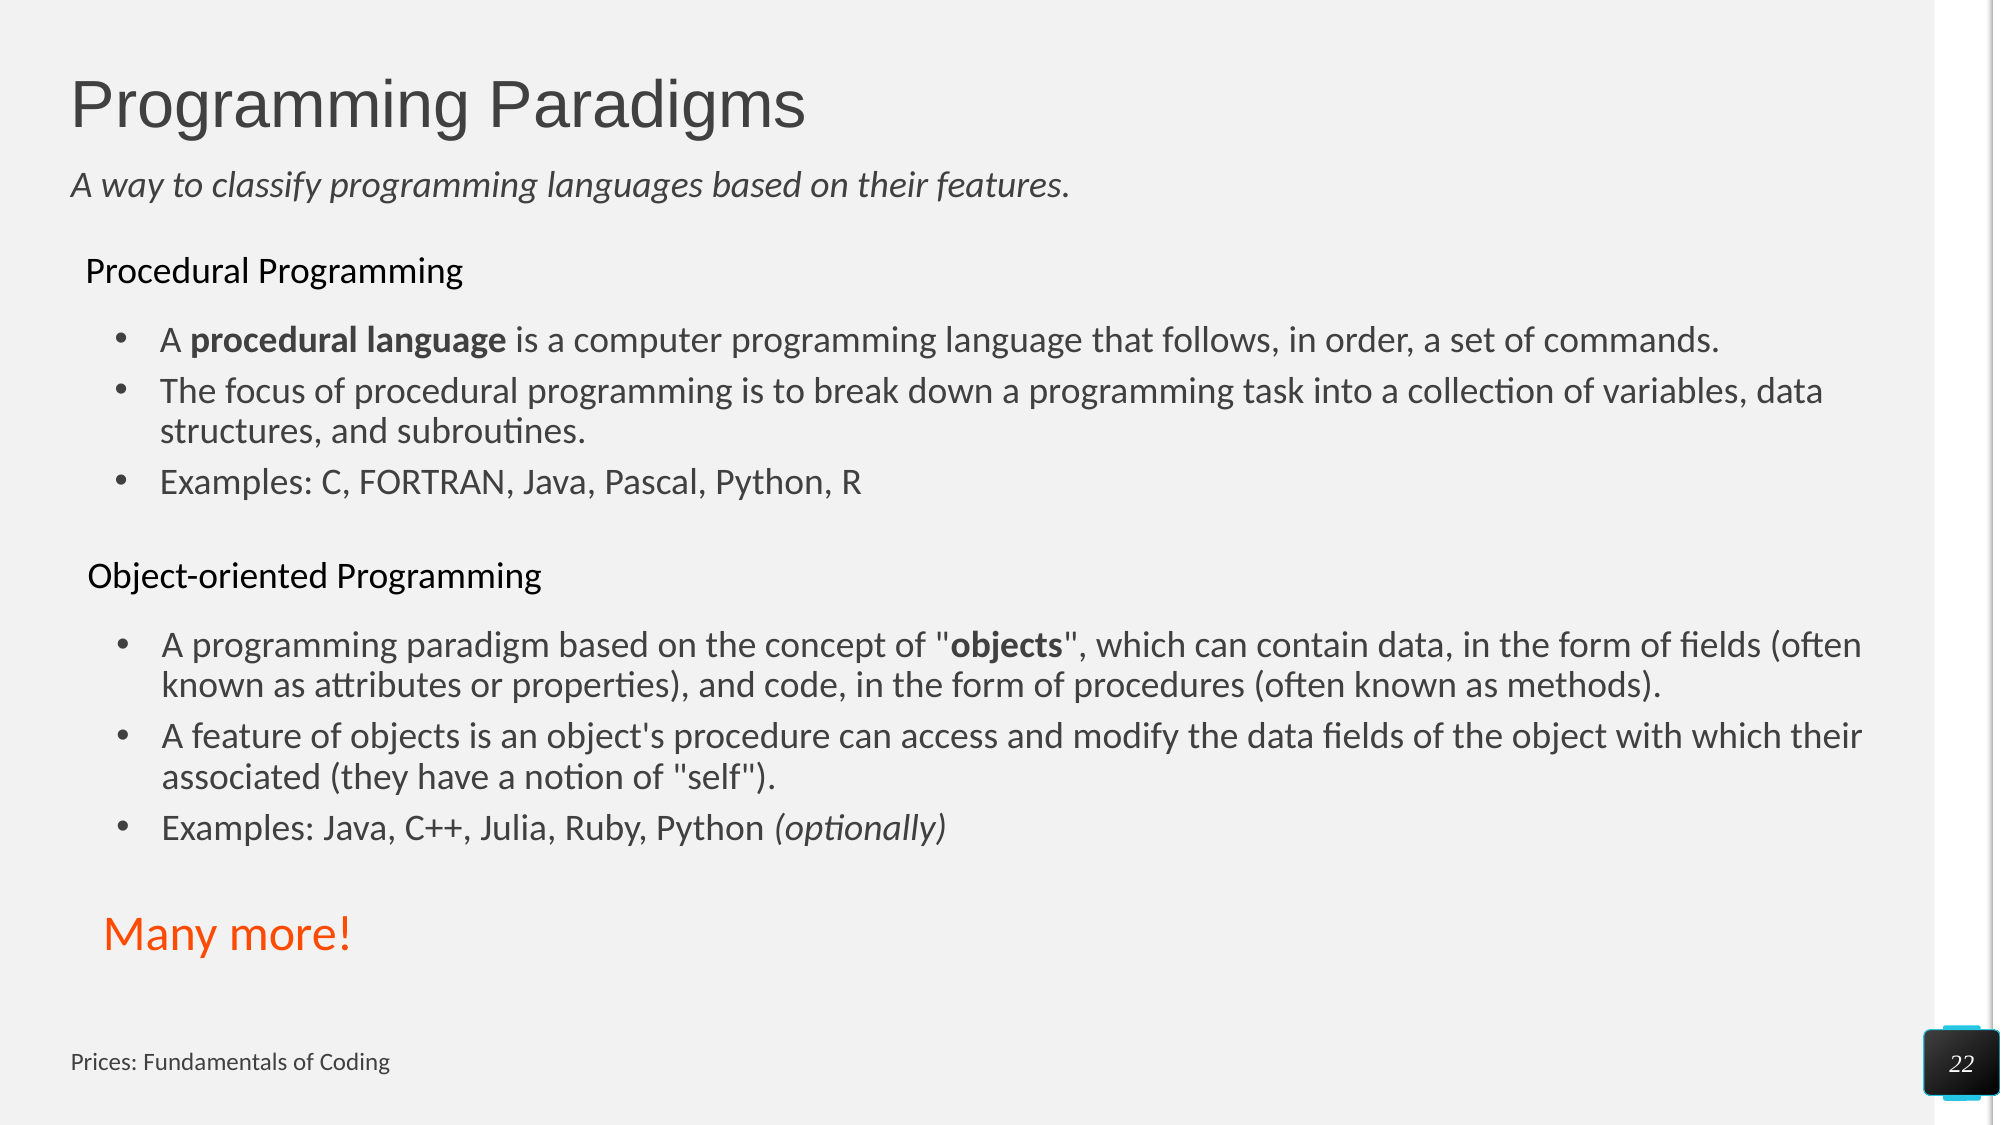

# Programming Paradigms
A way to classify programming languages based on their features.
Procedural Programming
A procedural language is a computer programming language that follows, in order, a set of commands.
The focus of procedural programming is to break down a programming task into a collection of variables, data structures, and subroutines.
Examples: C, FORTRAN, Java, Pascal, Python, R
Object-oriented Programming
A programming paradigm based on the concept of "objects", which can contain data, in the form of fields (often known as attributes or properties), and code, in the form of procedures (often known as methods).
A feature of objects is an object's procedure can access and modify the data fields of the object with which their associated (they have a notion of "self").
Examples: Java, C++, Julia, Ruby, Python (optionally)
Many more!
22
Prices: Fundamentals of Coding